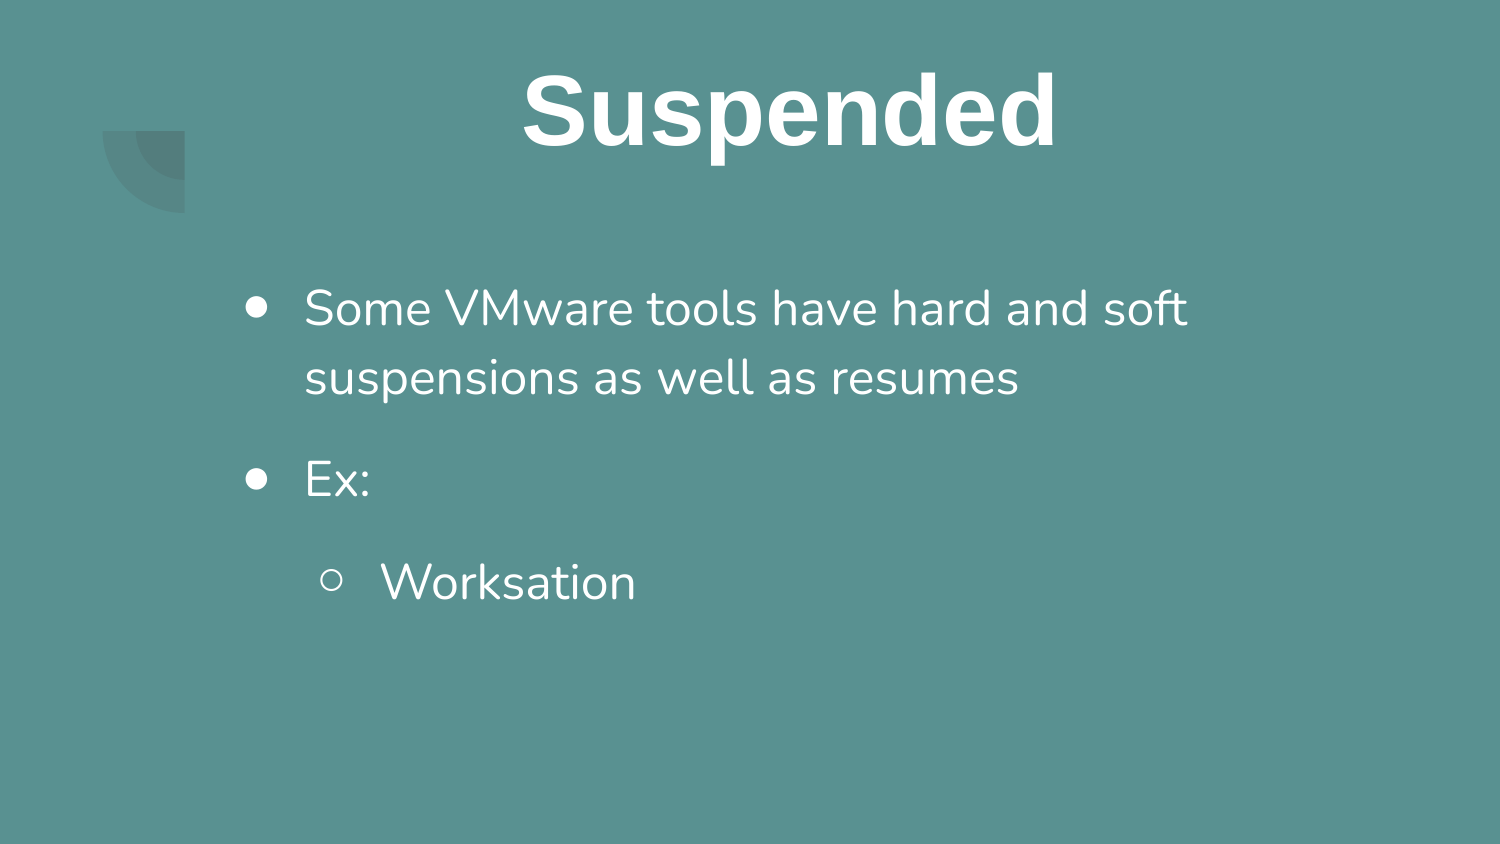

# Suspended
Some VMware tools have hard and soft suspensions as well as resumes
Ex:
Worksation